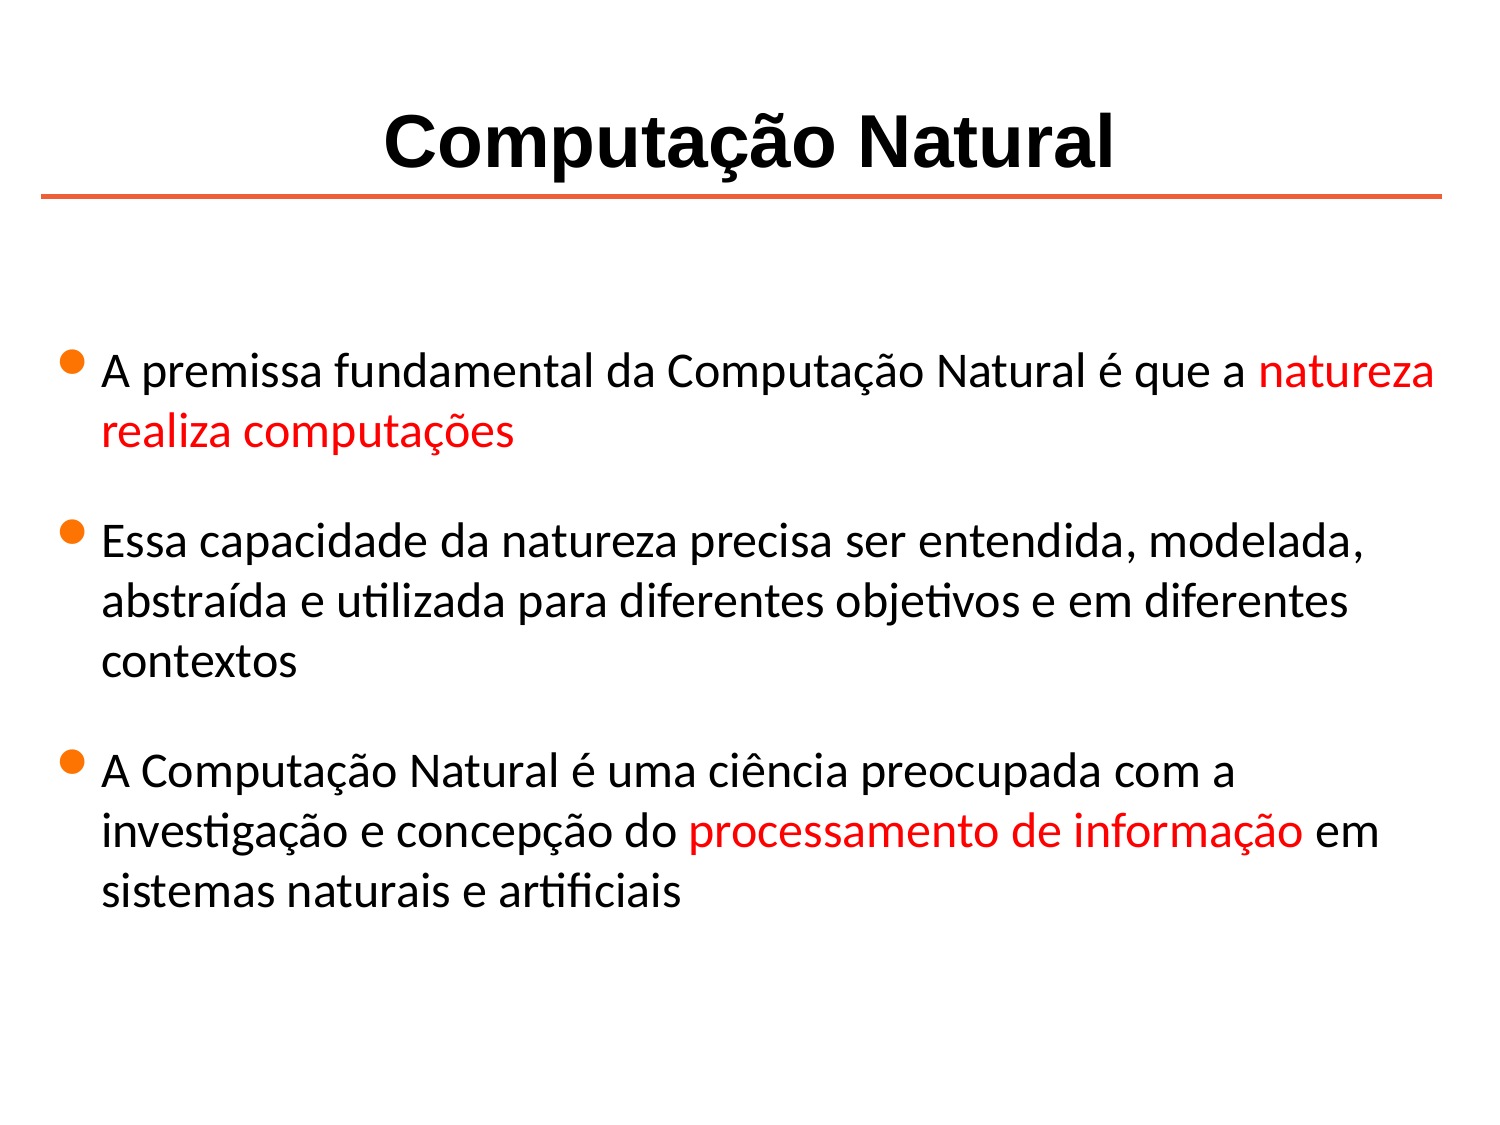

# Computação Natural

A premissa fundamental da Computação Natural é que a natureza realiza computações
Essa capacidade da natureza precisa ser entendida, modelada, abstraída e utilizada para diferentes objetivos e em diferentes contextos
A Computação Natural é uma ciência preocupada com a investigação e concepção do processamento de informação em sistemas naturais e artificiais